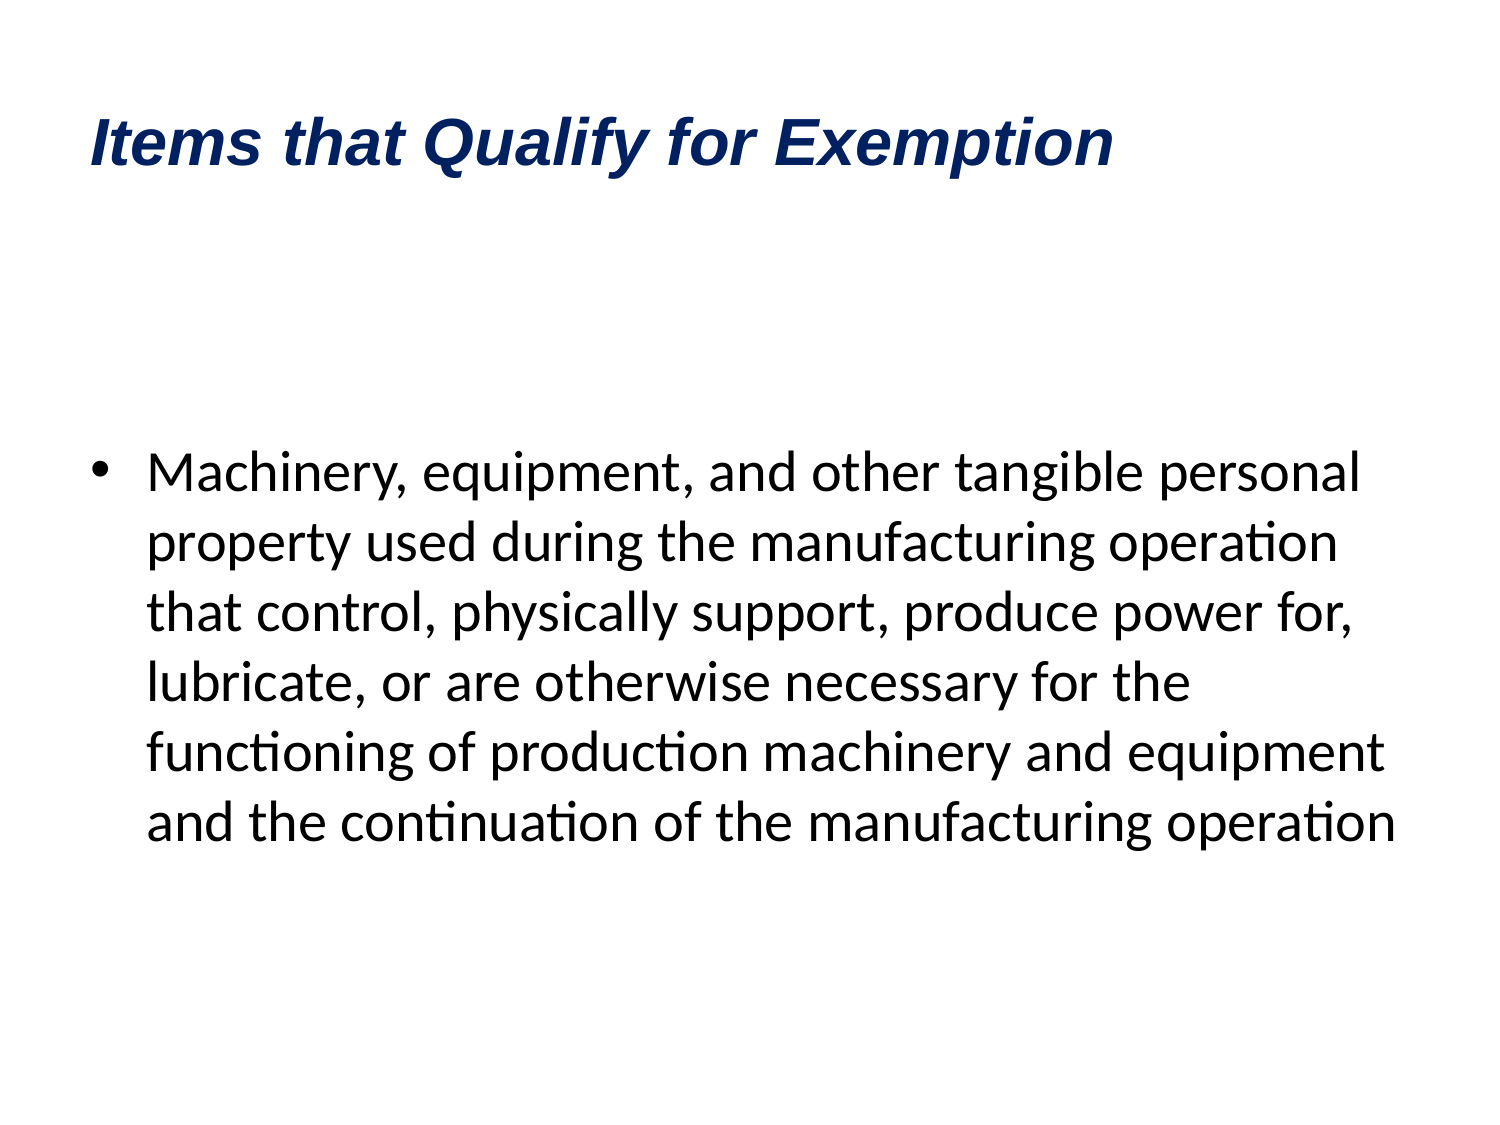

# Items that Qualify for Exemption

Machinery, equipment, and other tangible personal property used during the manufacturing operation that control, physically support, produce power for, lubricate, or are otherwise necessary for the functioning of production machinery and equipment and the continuation of the manufacturing operation